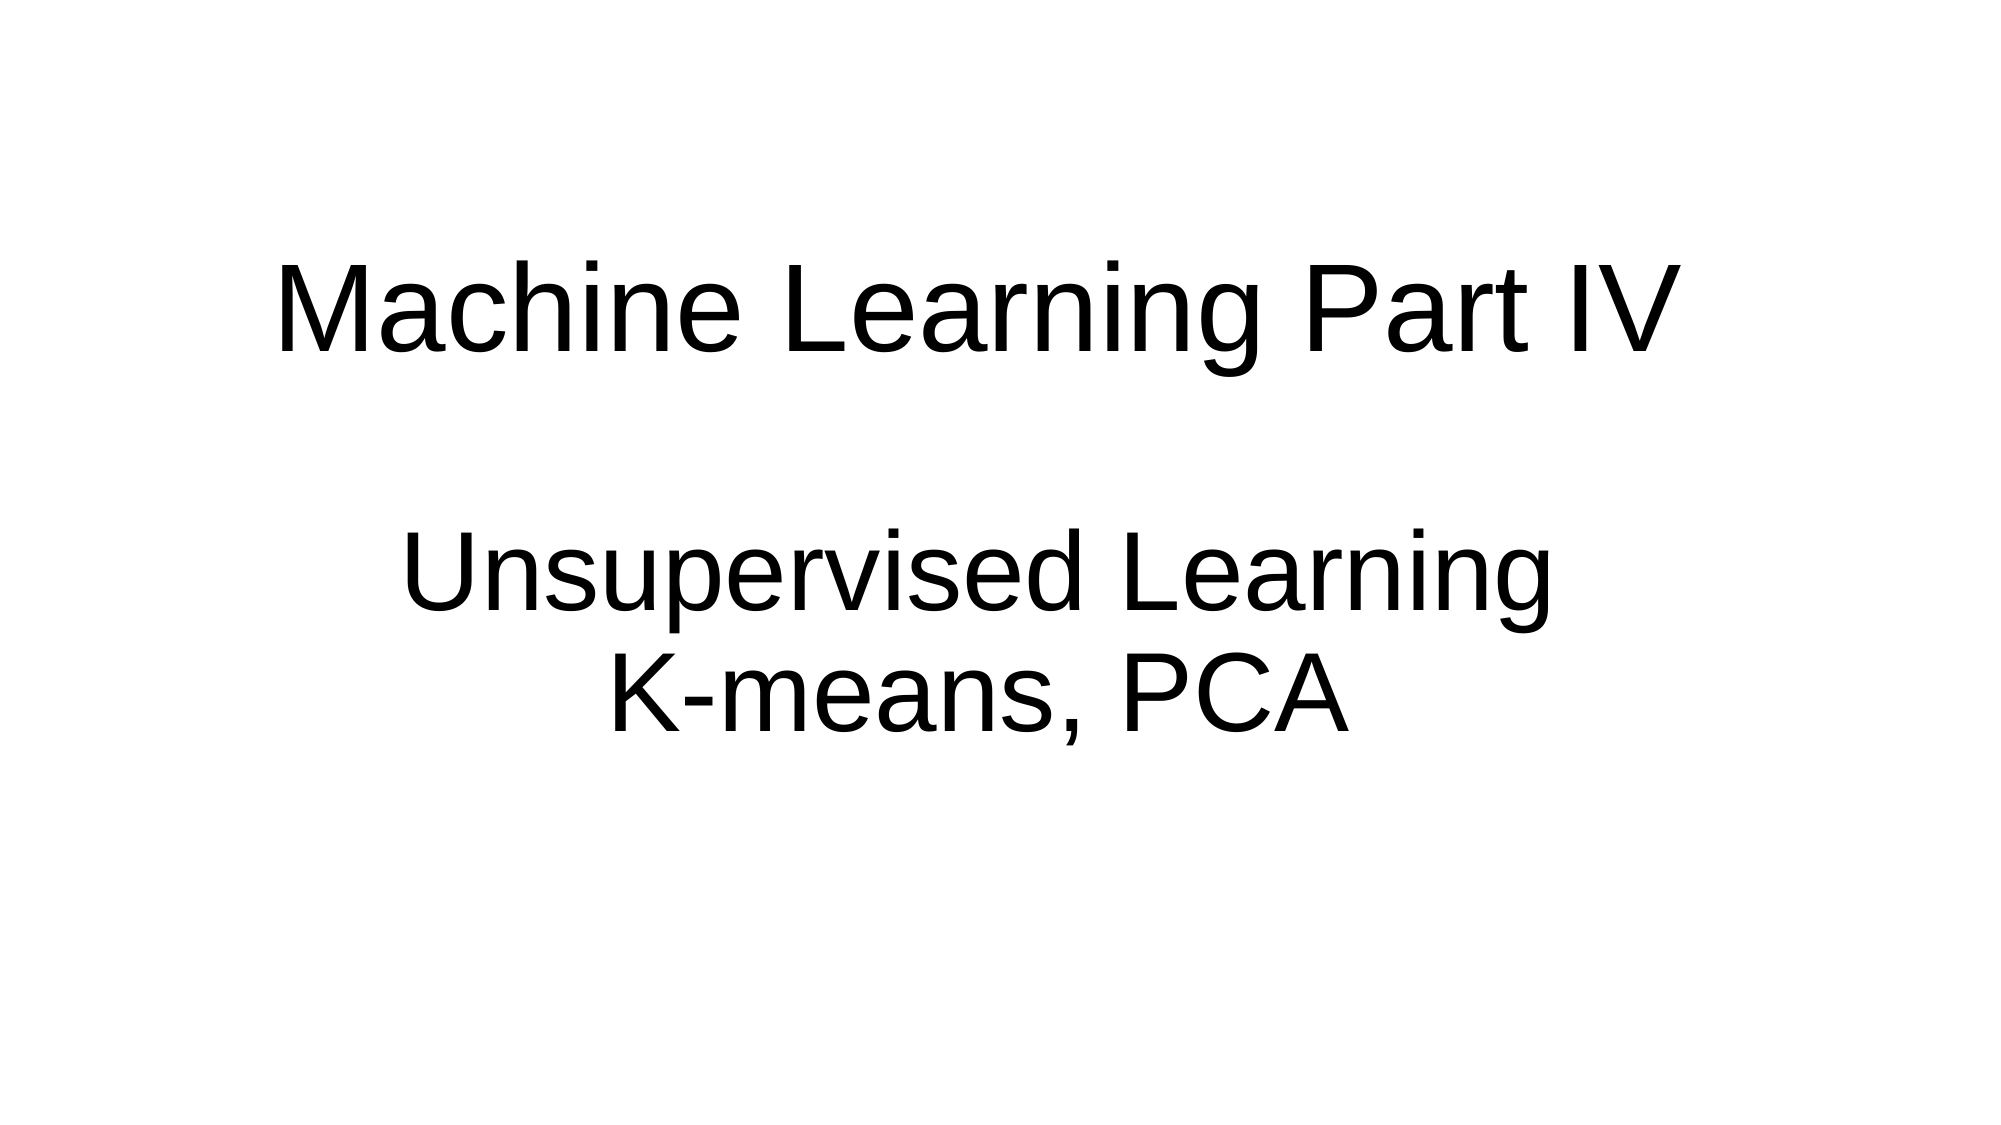

# Machine Learning Part IV Unsupervised Learning K-means, PCA